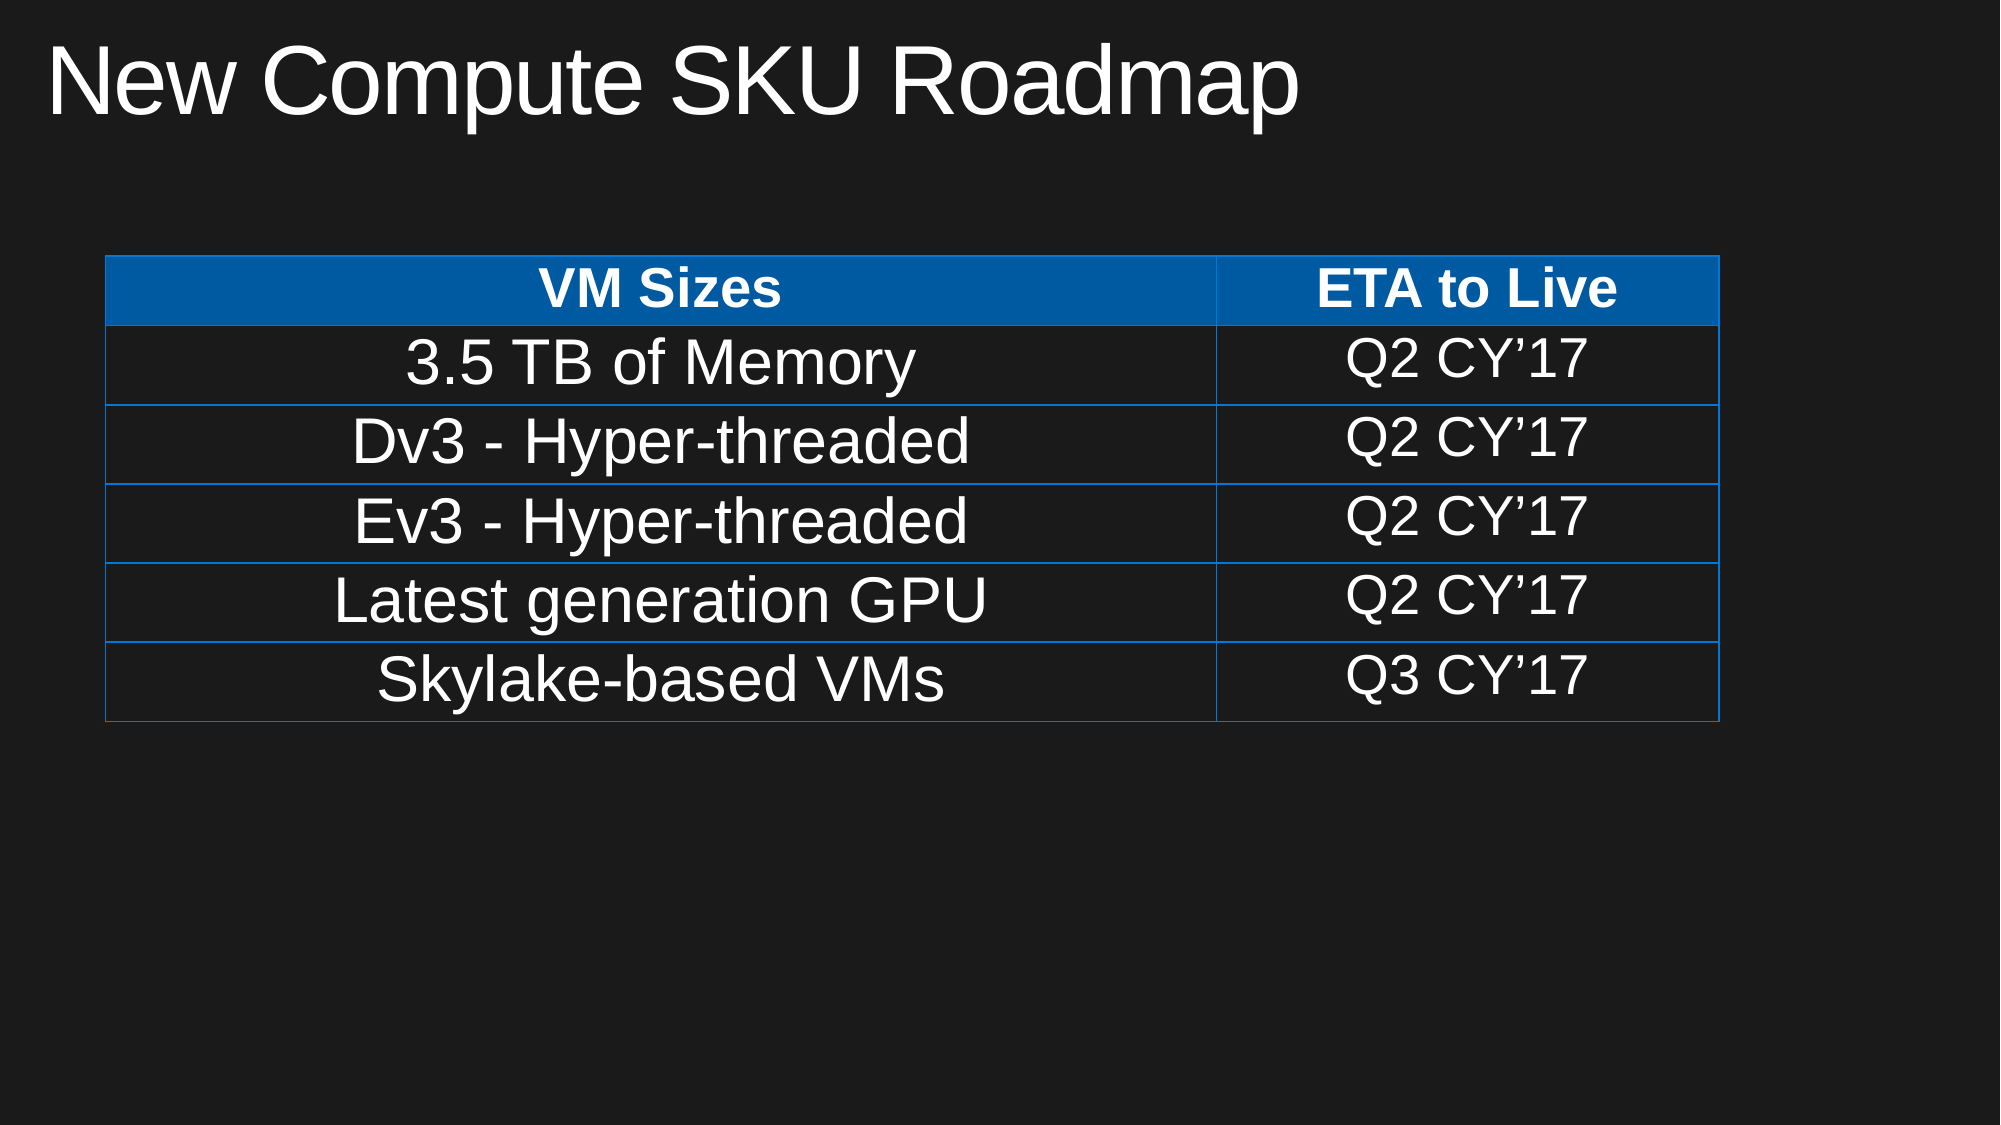

# New Compute SKU Roadmap
22
| VM Sizes | ETA to Live |
| --- | --- |
| 3.5 TB of Memory | Q2 CY’17 |
| Dv3 - Hyper-threaded | Q2 CY’17 |
| Ev3 - Hyper-threaded | Q2 CY’17 |
| Latest generation GPU | Q2 CY’17 |
| Skylake-based VMs | Q3 CY’17 |